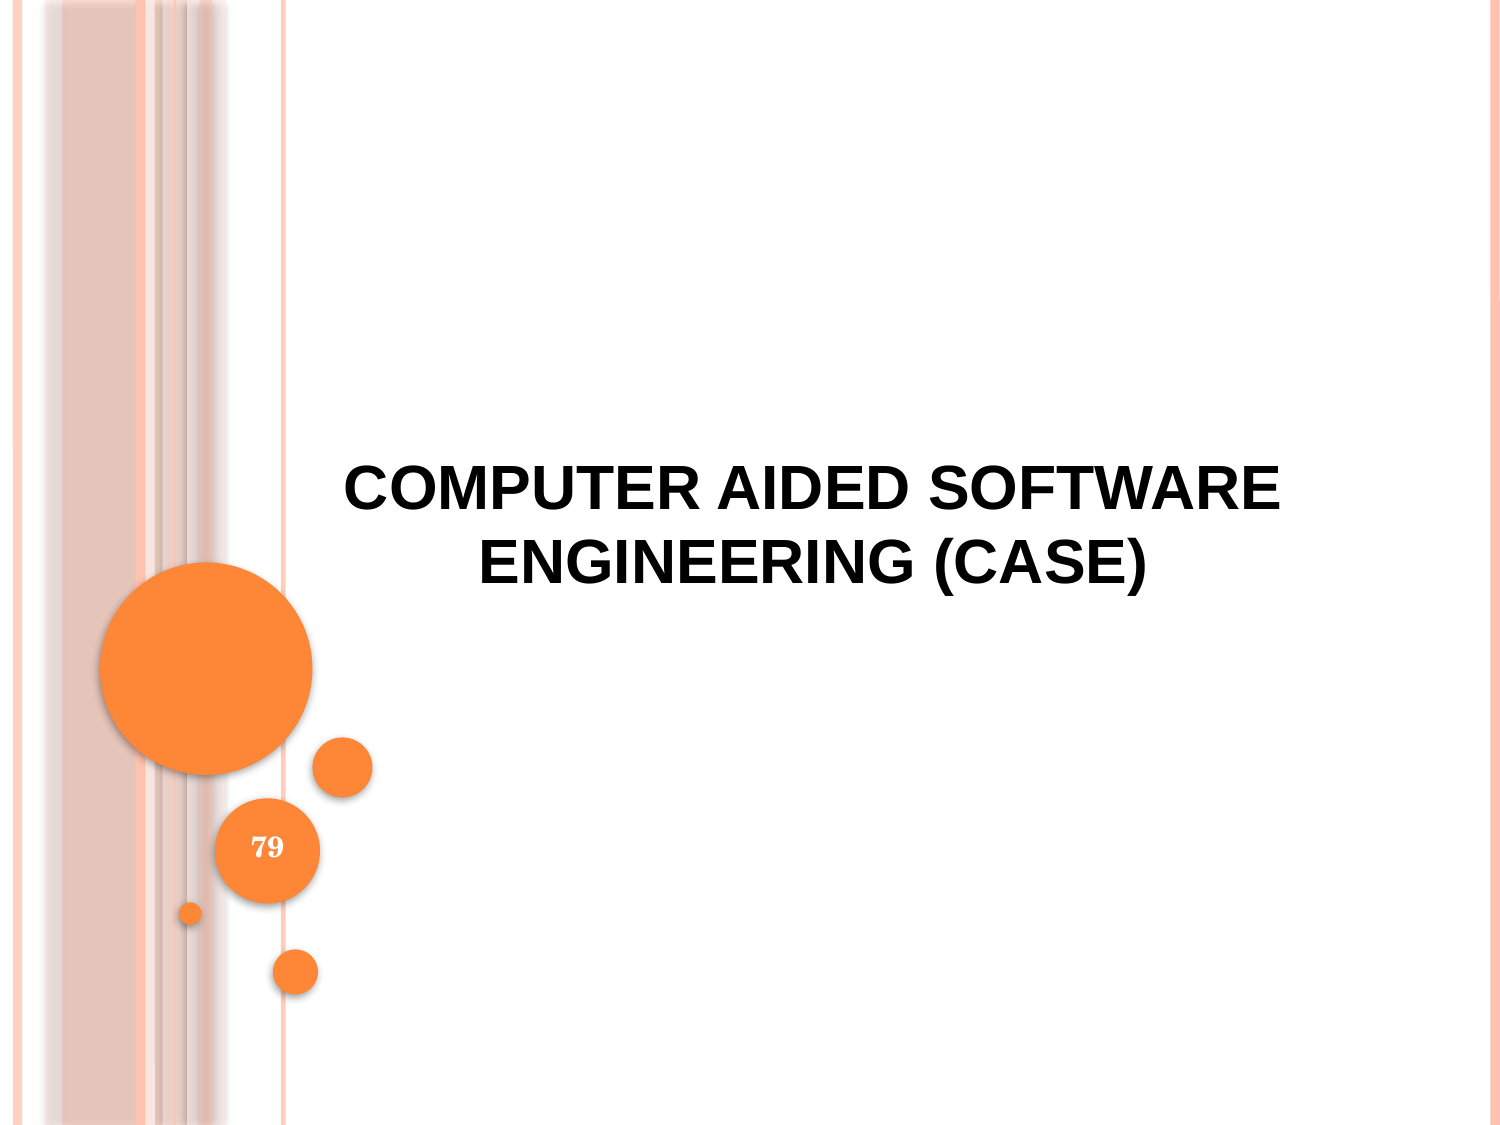

# COMPUTER AIDED SOFTWARE ENGINEERING (CASE)
79